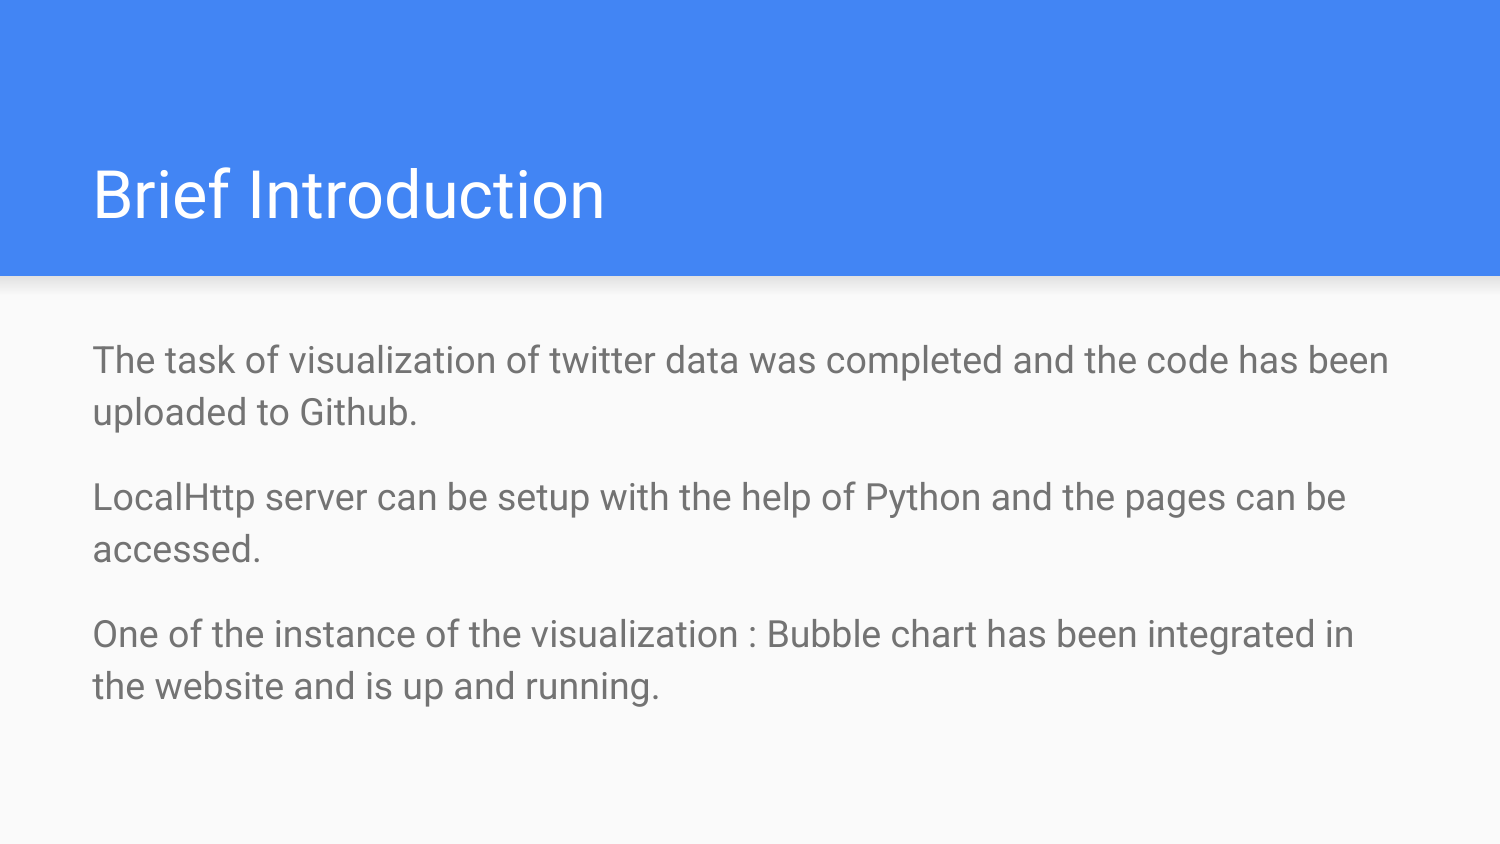

# Brief Introduction
The task of visualization of twitter data was completed and the code has been uploaded to Github.
LocalHttp server can be setup with the help of Python and the pages can be accessed.
One of the instance of the visualization : Bubble chart has been integrated in the website and is up and running.